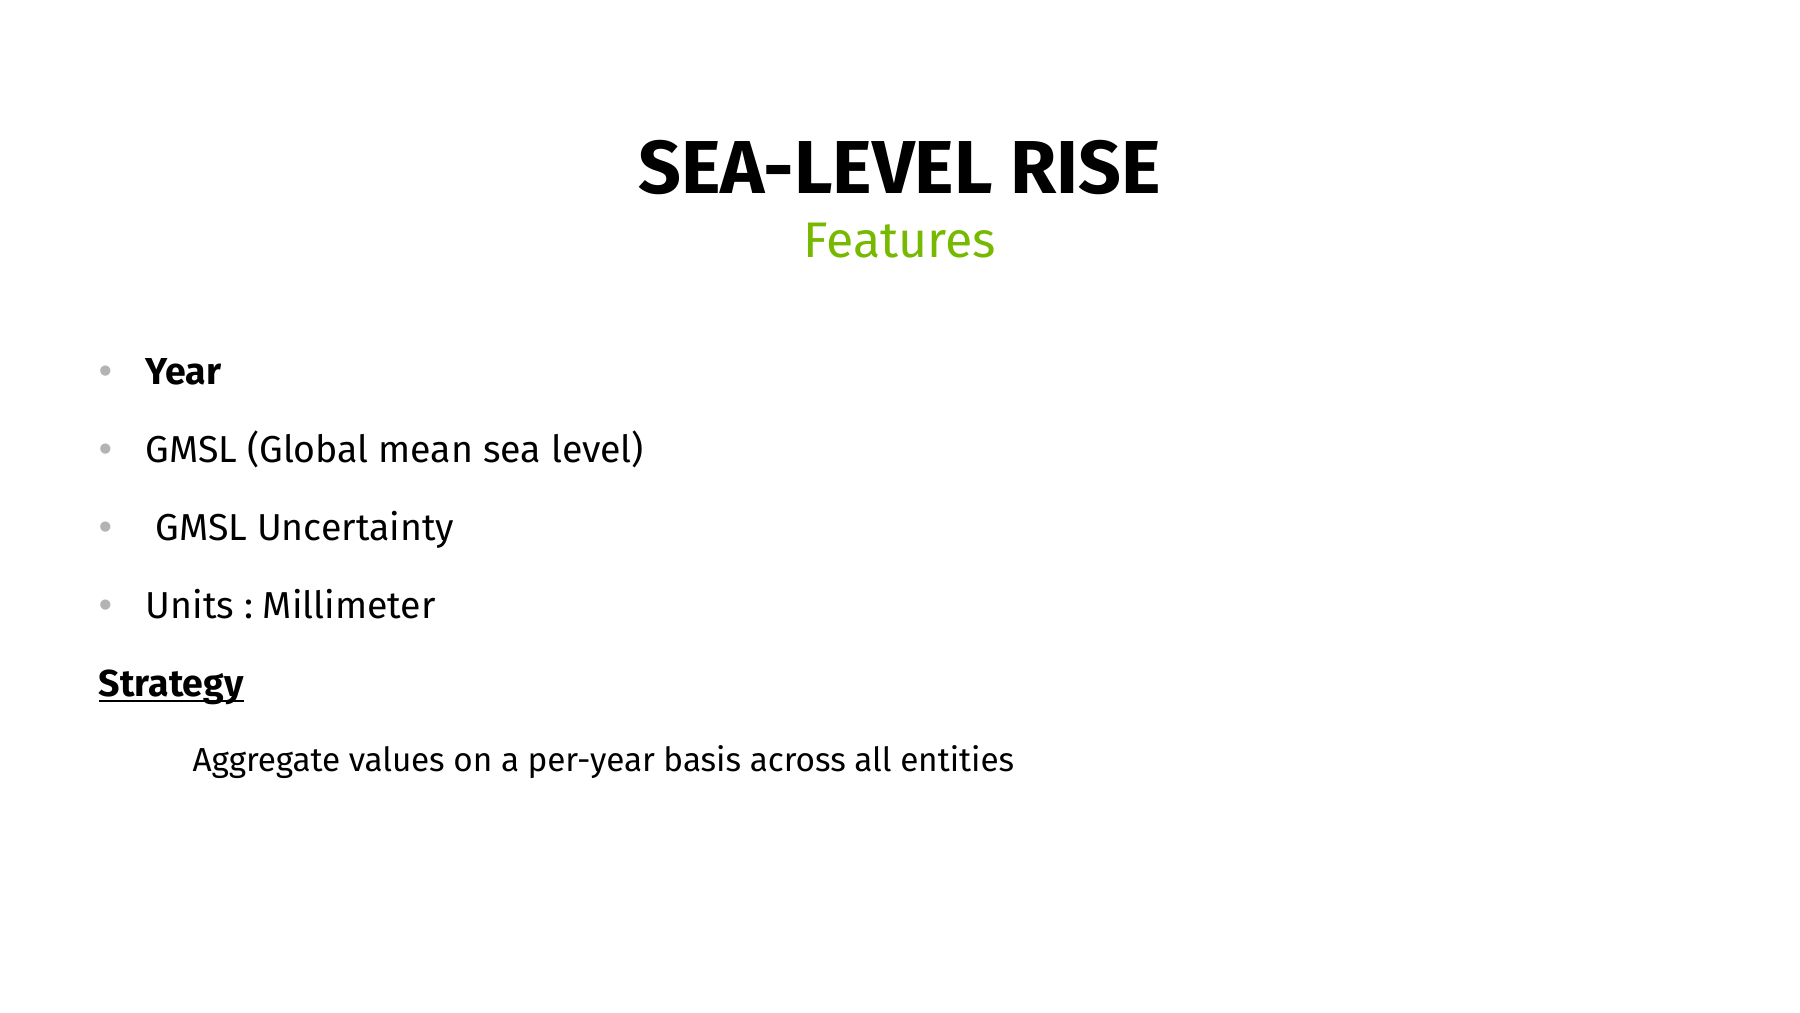

# Sea-Level rise
Features
Year
GMSL (Global mean sea level)
 GMSL Uncertainty
Units : Millimeter
Strategy
Aggregate values on a per-year basis across all entities